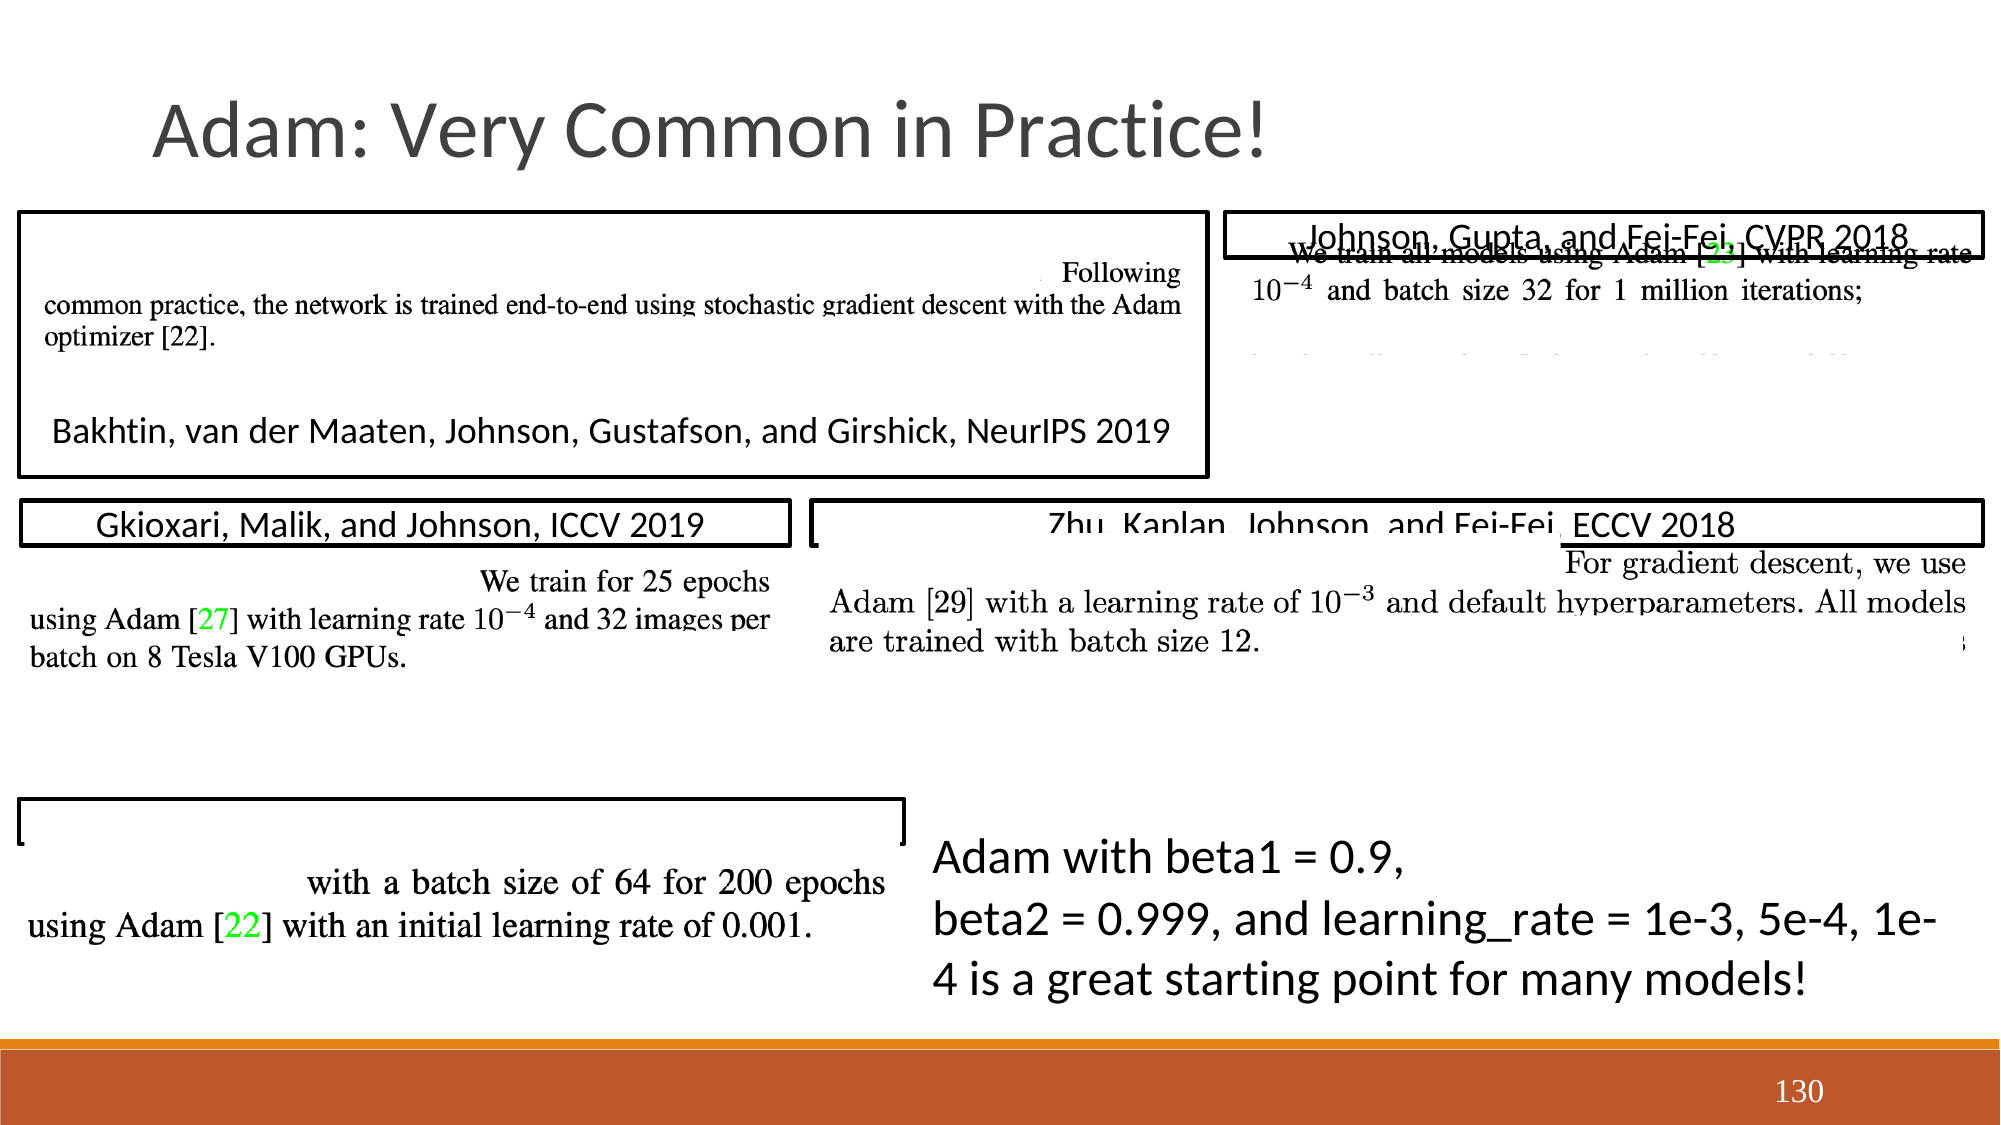

Adam: Very Common in Practice!

Johnson, Gupta, and Fei-Fei, CVPR 2018

Bakhtin, van der Maaten, Johnson, Gustafson, and Girshick, NeurIPS 2019
Gkioxari, Malik, and Johnson, ICCV 2019
Zhu, Kaplan, Johnson, and Fei-Fei, ECCV 2018

Gupta, Johnson, et al, CVPR 2018

Adam with beta1 = 0.9,
beta2 = 0.999, and learning_rate = 1e-3, 5e-4, 1e-4 is a great starting point for many models!

130